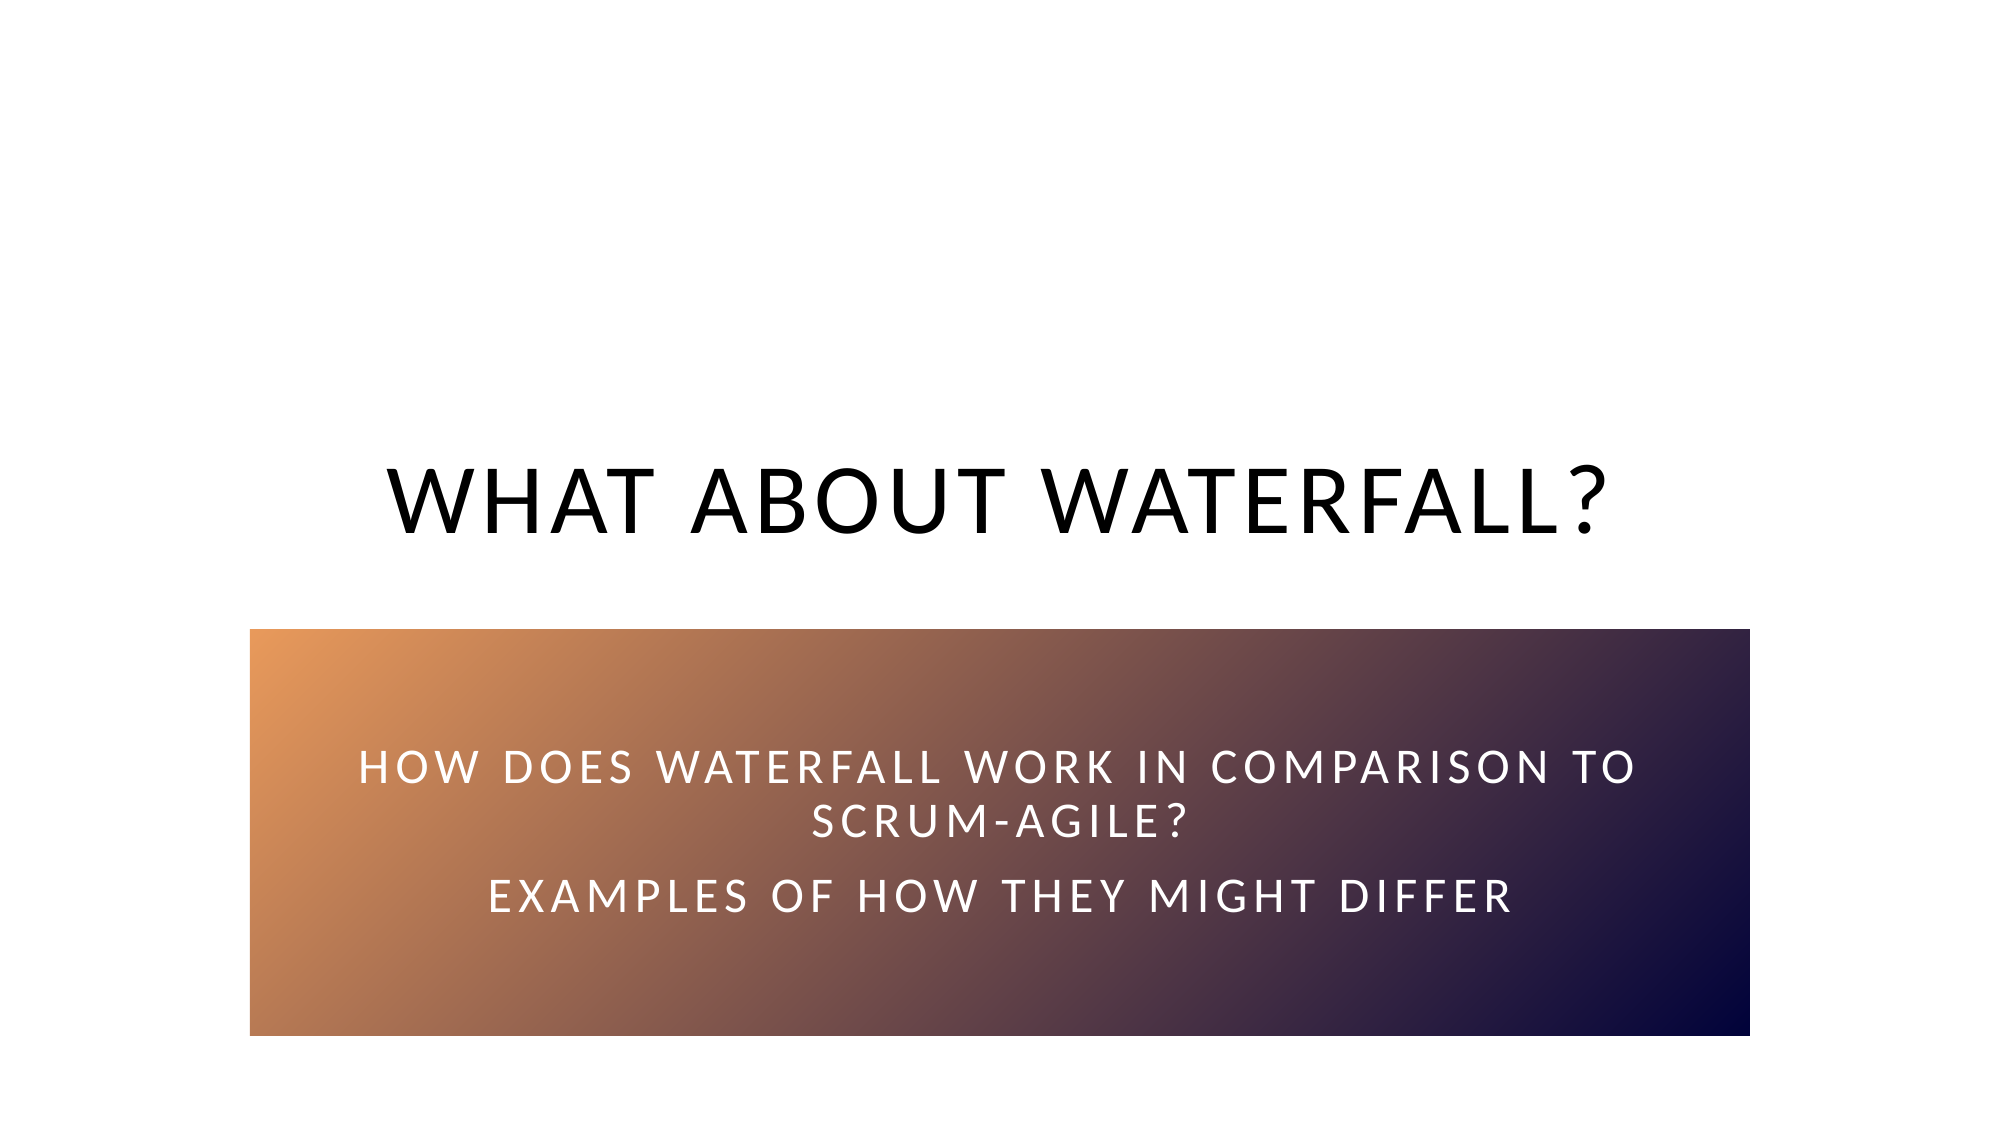

# What about Waterfall?
How does Waterfall work in comparison to scrum-Agile?
Examples of how they might differ